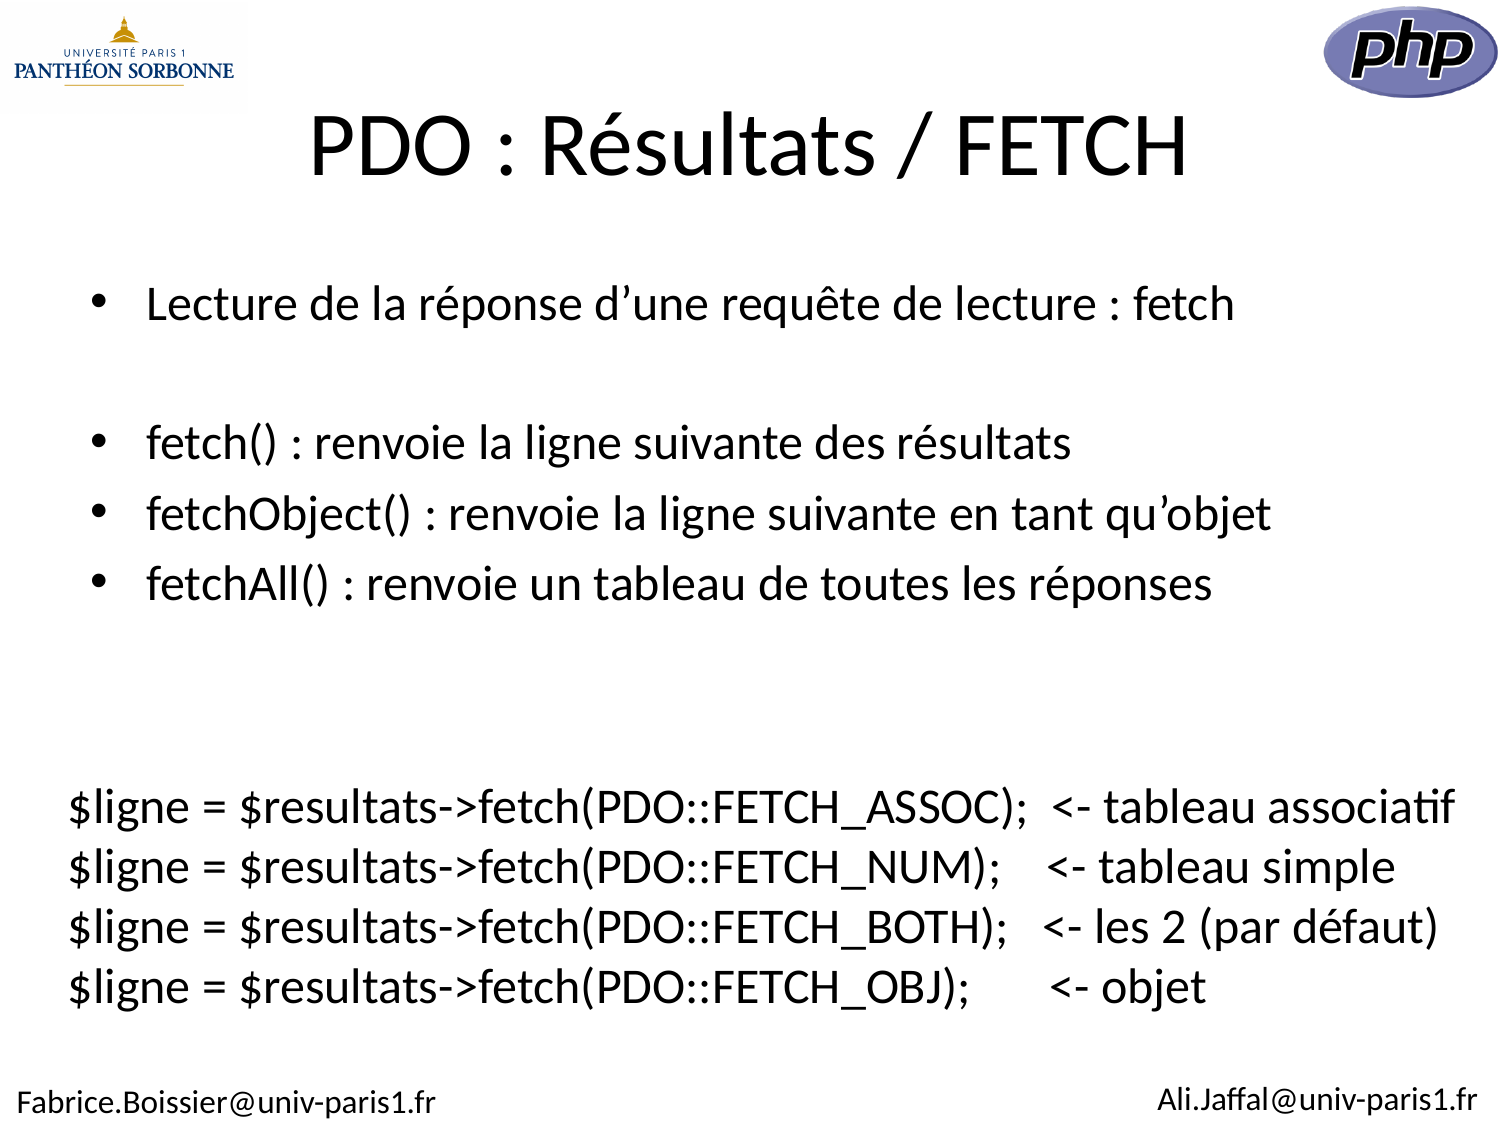

# PDO : Résultats / FETCH
Lecture de la réponse d’une requête de lecture : fetch

fetch() : renvoie la ligne suivante des résultats
fetchObject() : renvoie la ligne suivante en tant qu’objet
fetchAll() : renvoie un tableau de toutes les réponses

$ligne = $resultats->fetch(PDO::FETCH_ASSOC);  <- tableau associatif
$ligne = $resultats->fetch(PDO::FETCH_NUM);    <- tableau simple
$ligne = $resultats->fetch(PDO::FETCH_BOTH);   <- les 2 (par défaut)
$ligne = $resultats->fetch(PDO::FETCH_OBJ);       <- objet